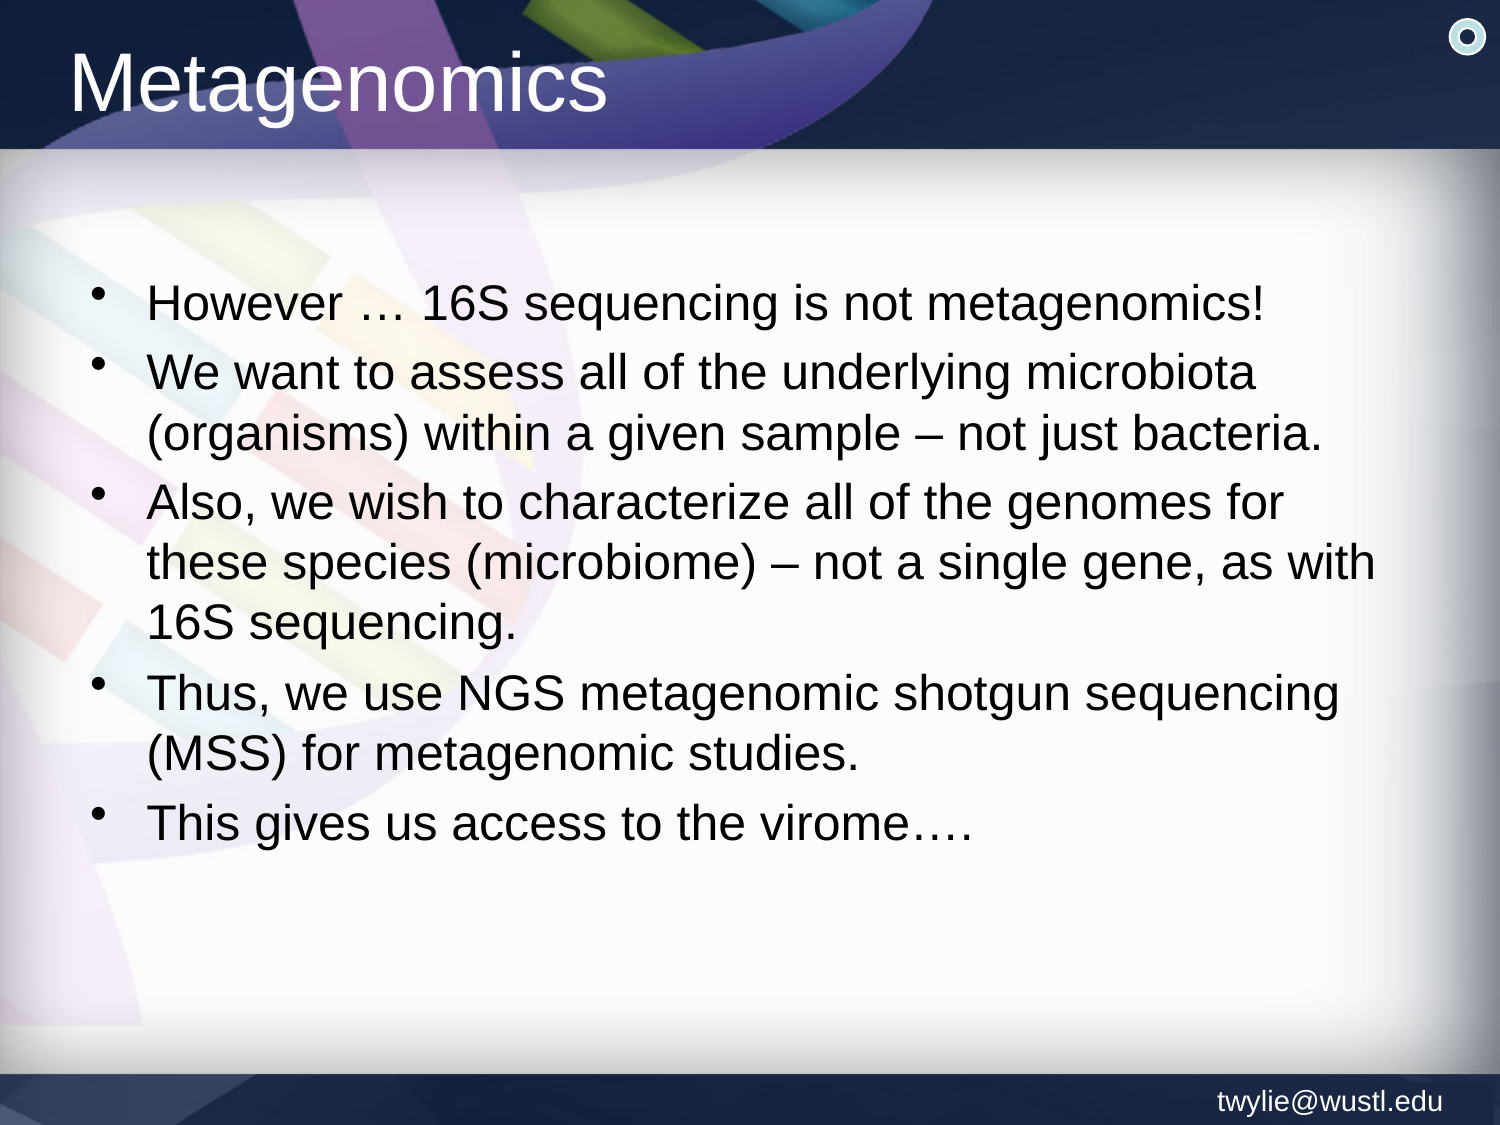

# Metagenomics

However … 16S sequencing is not metagenomics!
We want to assess all of the underlying microbiota (organisms) within a given sample – not just bacteria.
Also, we wish to characterize all of the genomes for these species (microbiome) – not a single gene, as with 16S sequencing.
Thus, we use NGS metagenomic shotgun sequencing (MSS) for metagenomic studies.
This gives us access to the virome….

twylie@wustl.edu